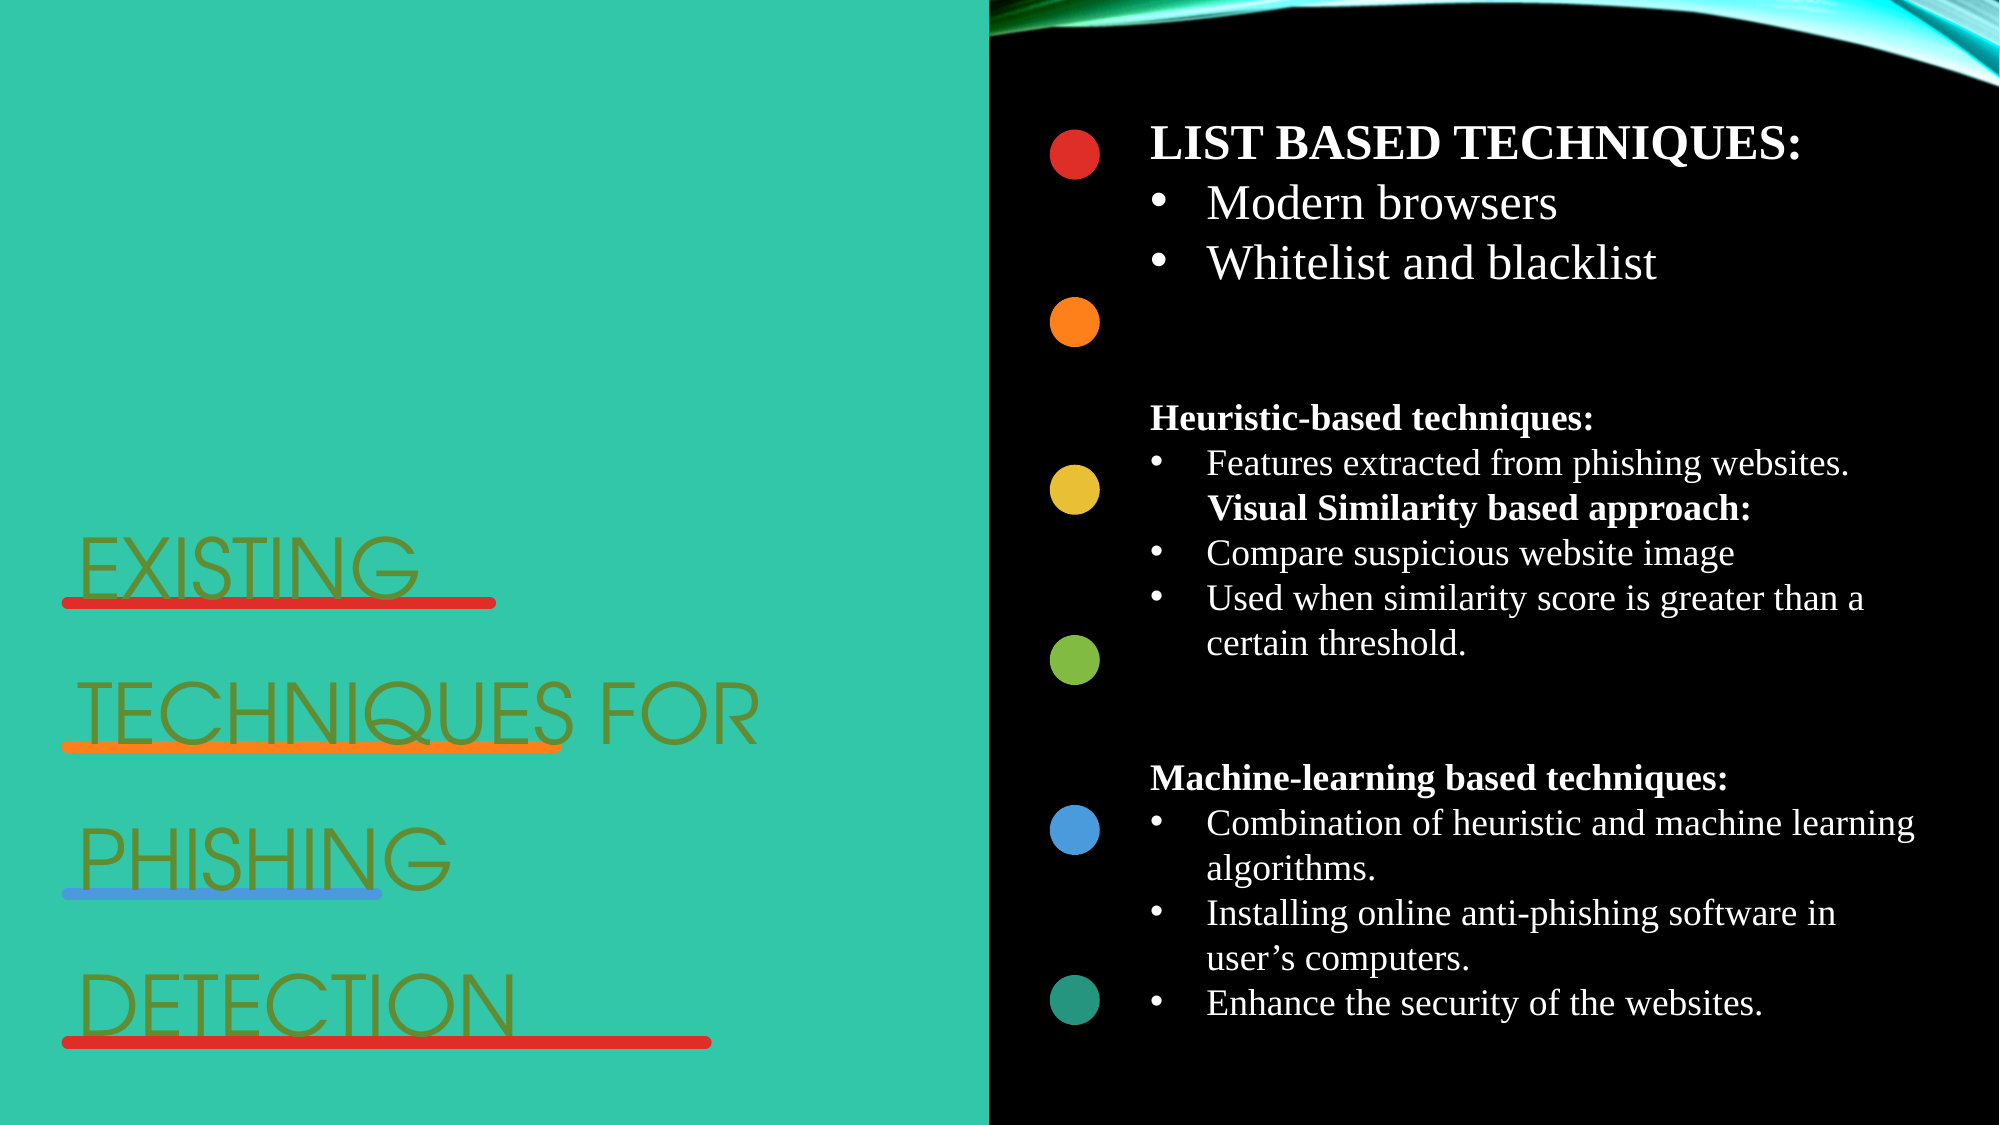

LIST BASED TECHNIQUES:
Modern browsers
Whitelist and blacklist

Heuristic-based techniques:
Features extracted from phishing websites.
      Visual Similarity based approach:
Compare suspicious website image
Used when similarity score is greater than a certain threshold.

Machine-learning based techniques:
Combination of heuristic and machine learning algorithms.
Installing online anti-phishing software in user’s computers.
Enhance the security of the websites.
# EXISTING TECHNIQUES FOR PHISHING DETECTION